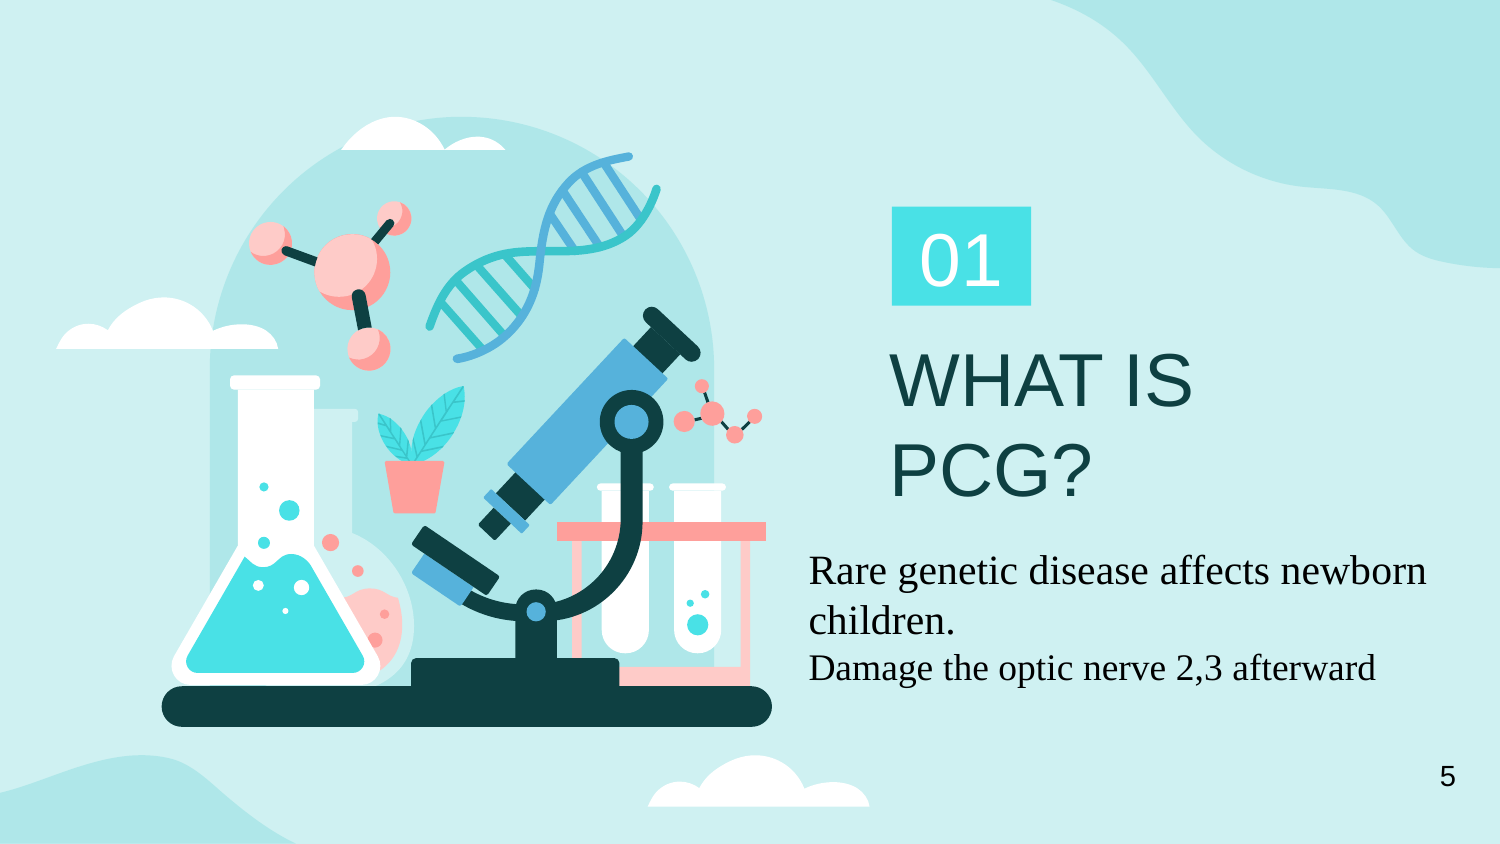

# 01

WHAT IS PCG?
Rare genetic disease affects newborn children.
Damage the optic nerve 2,3 afterward
5